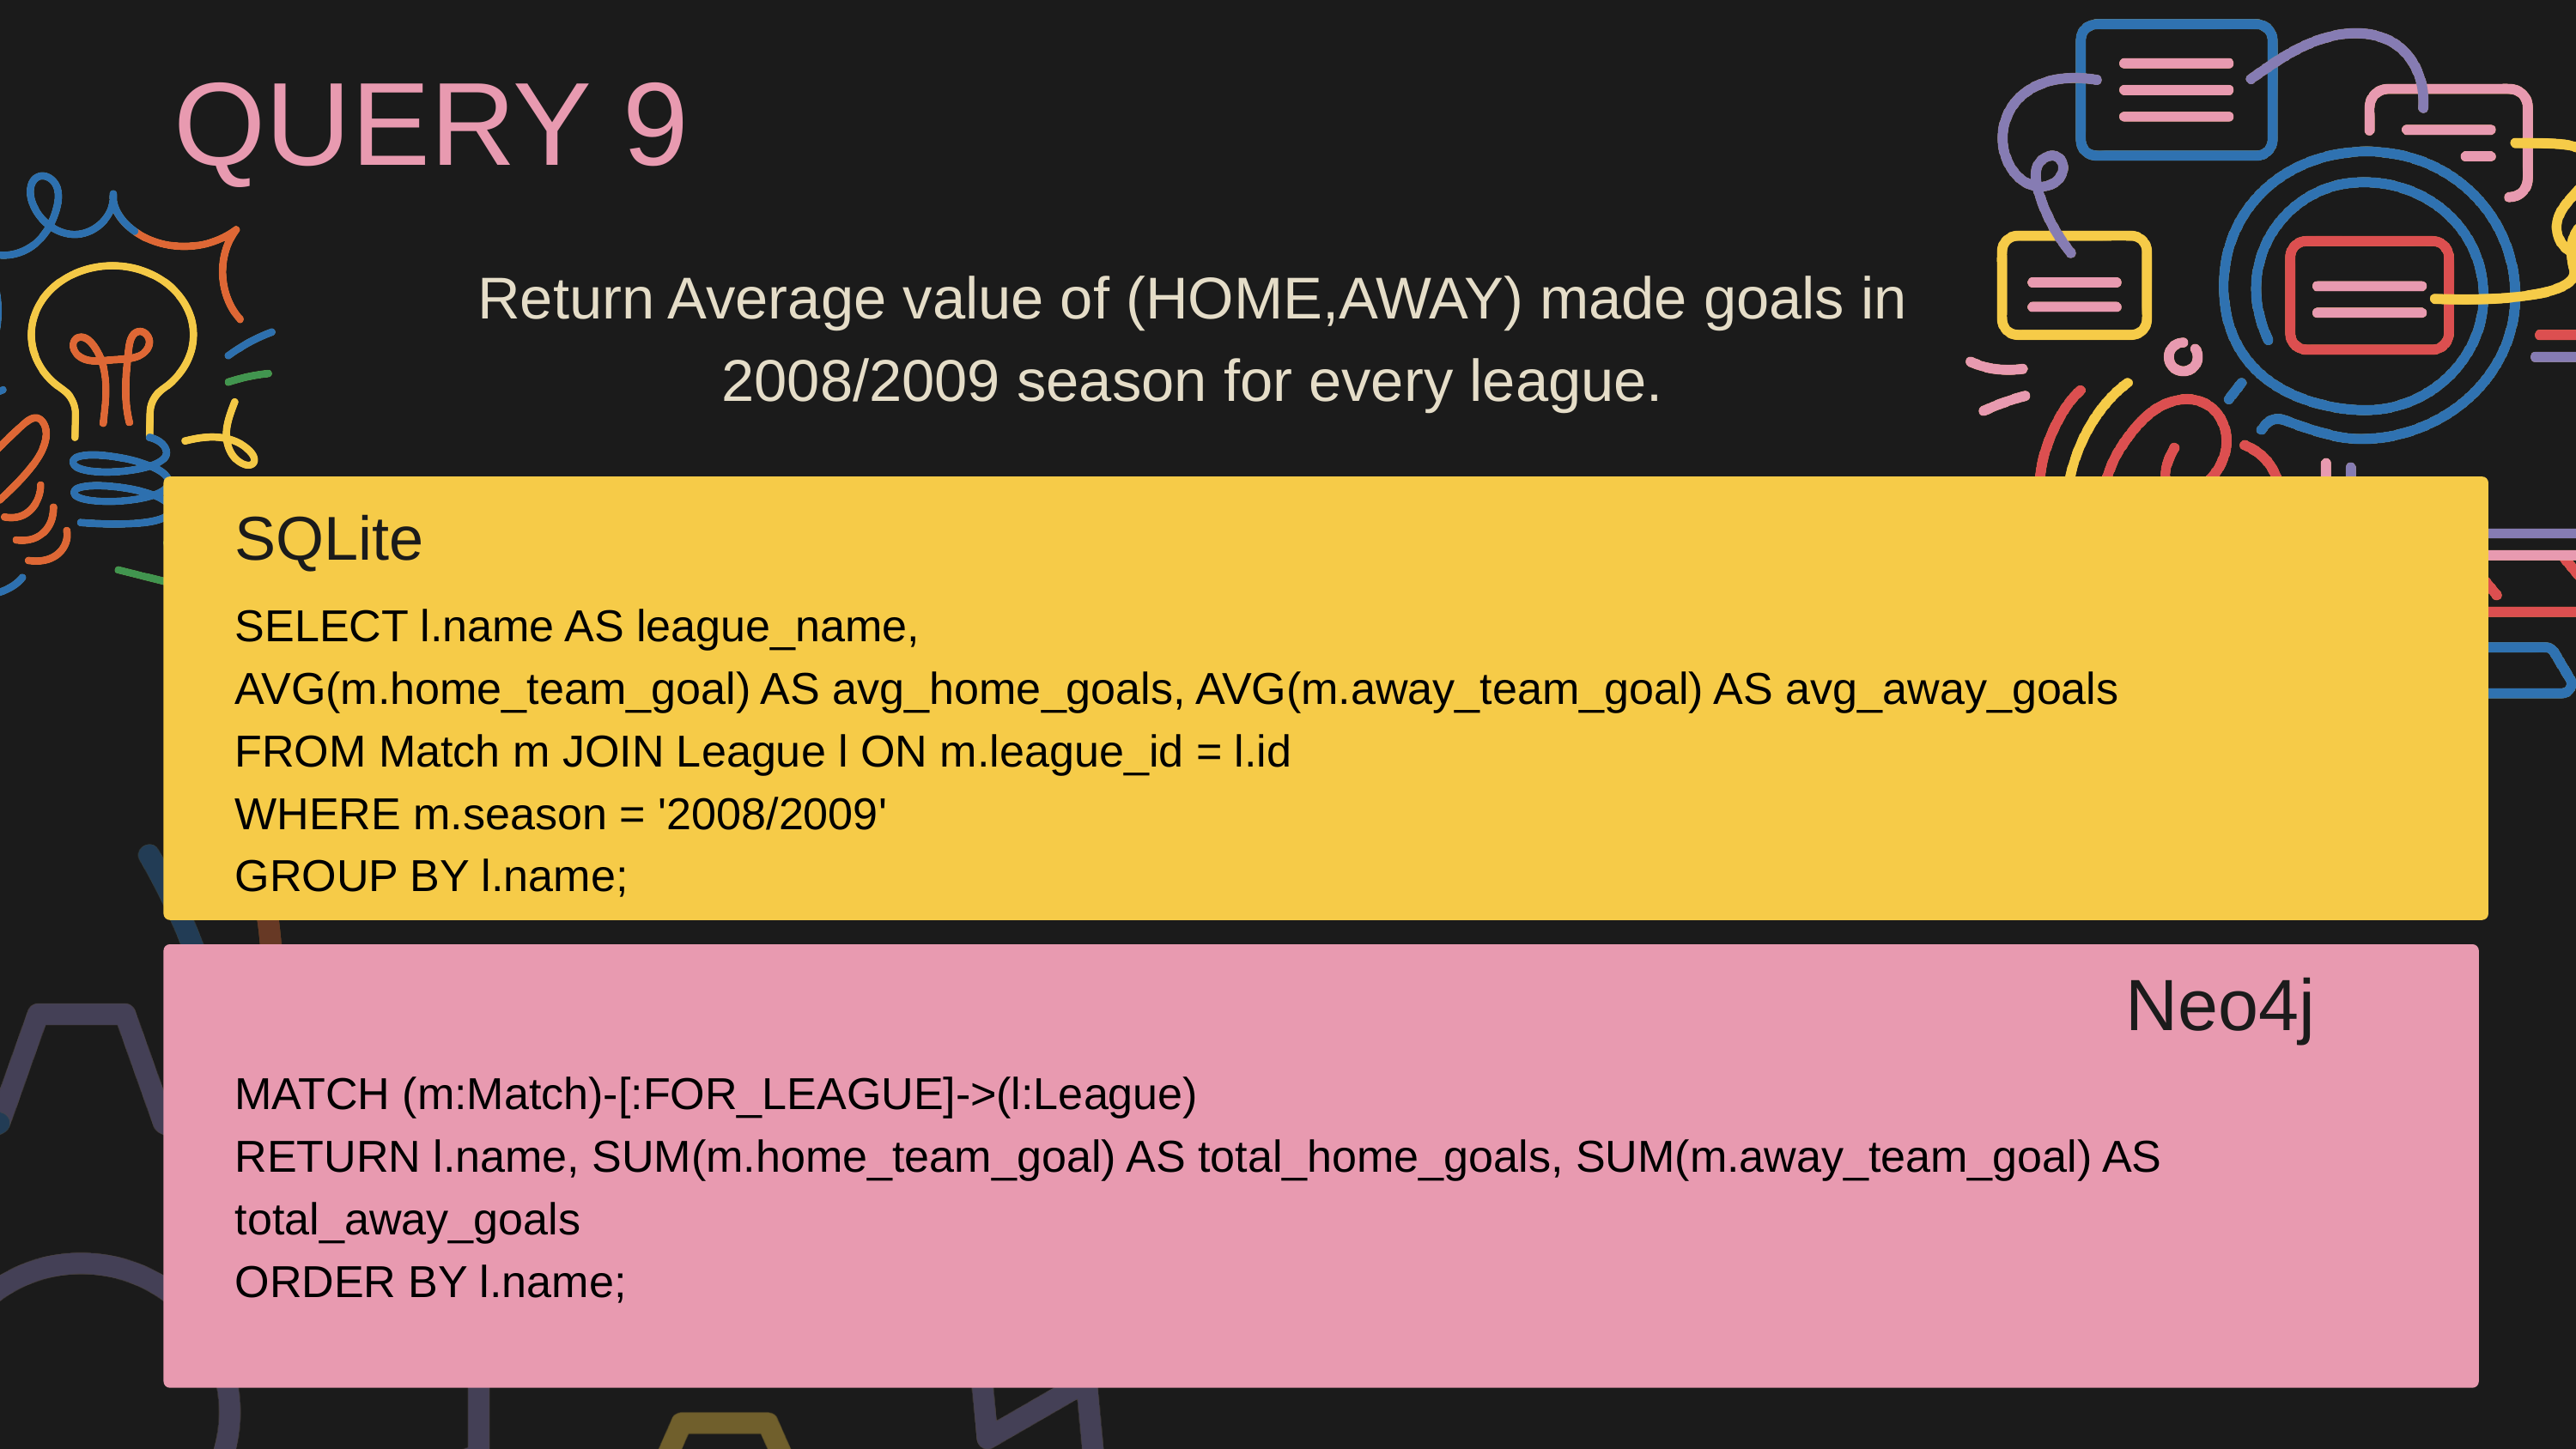

QUERY 9

Return Average value of (HOME,AWAY) made goals in 2008/2009 season for every league.

SQLite
SELECT l.name AS league_name,
AVG(m.home_team_goal) AS avg_home_goals, AVG(m.away_team_goal) AS avg_away_goals
FROM Match m JOIN League l ON m.league_id = l.id
WHERE m.season = '2008/2009'
GROUP BY l.name;

Neo4j
MATCH (m:Match)-[:FOR_LEAGUE]->(l:League)
RETURN l.name, SUM(m.home_team_goal) AS total_home_goals, SUM(m.away_team_goal) AS total_away_goals
ORDER BY l.name;